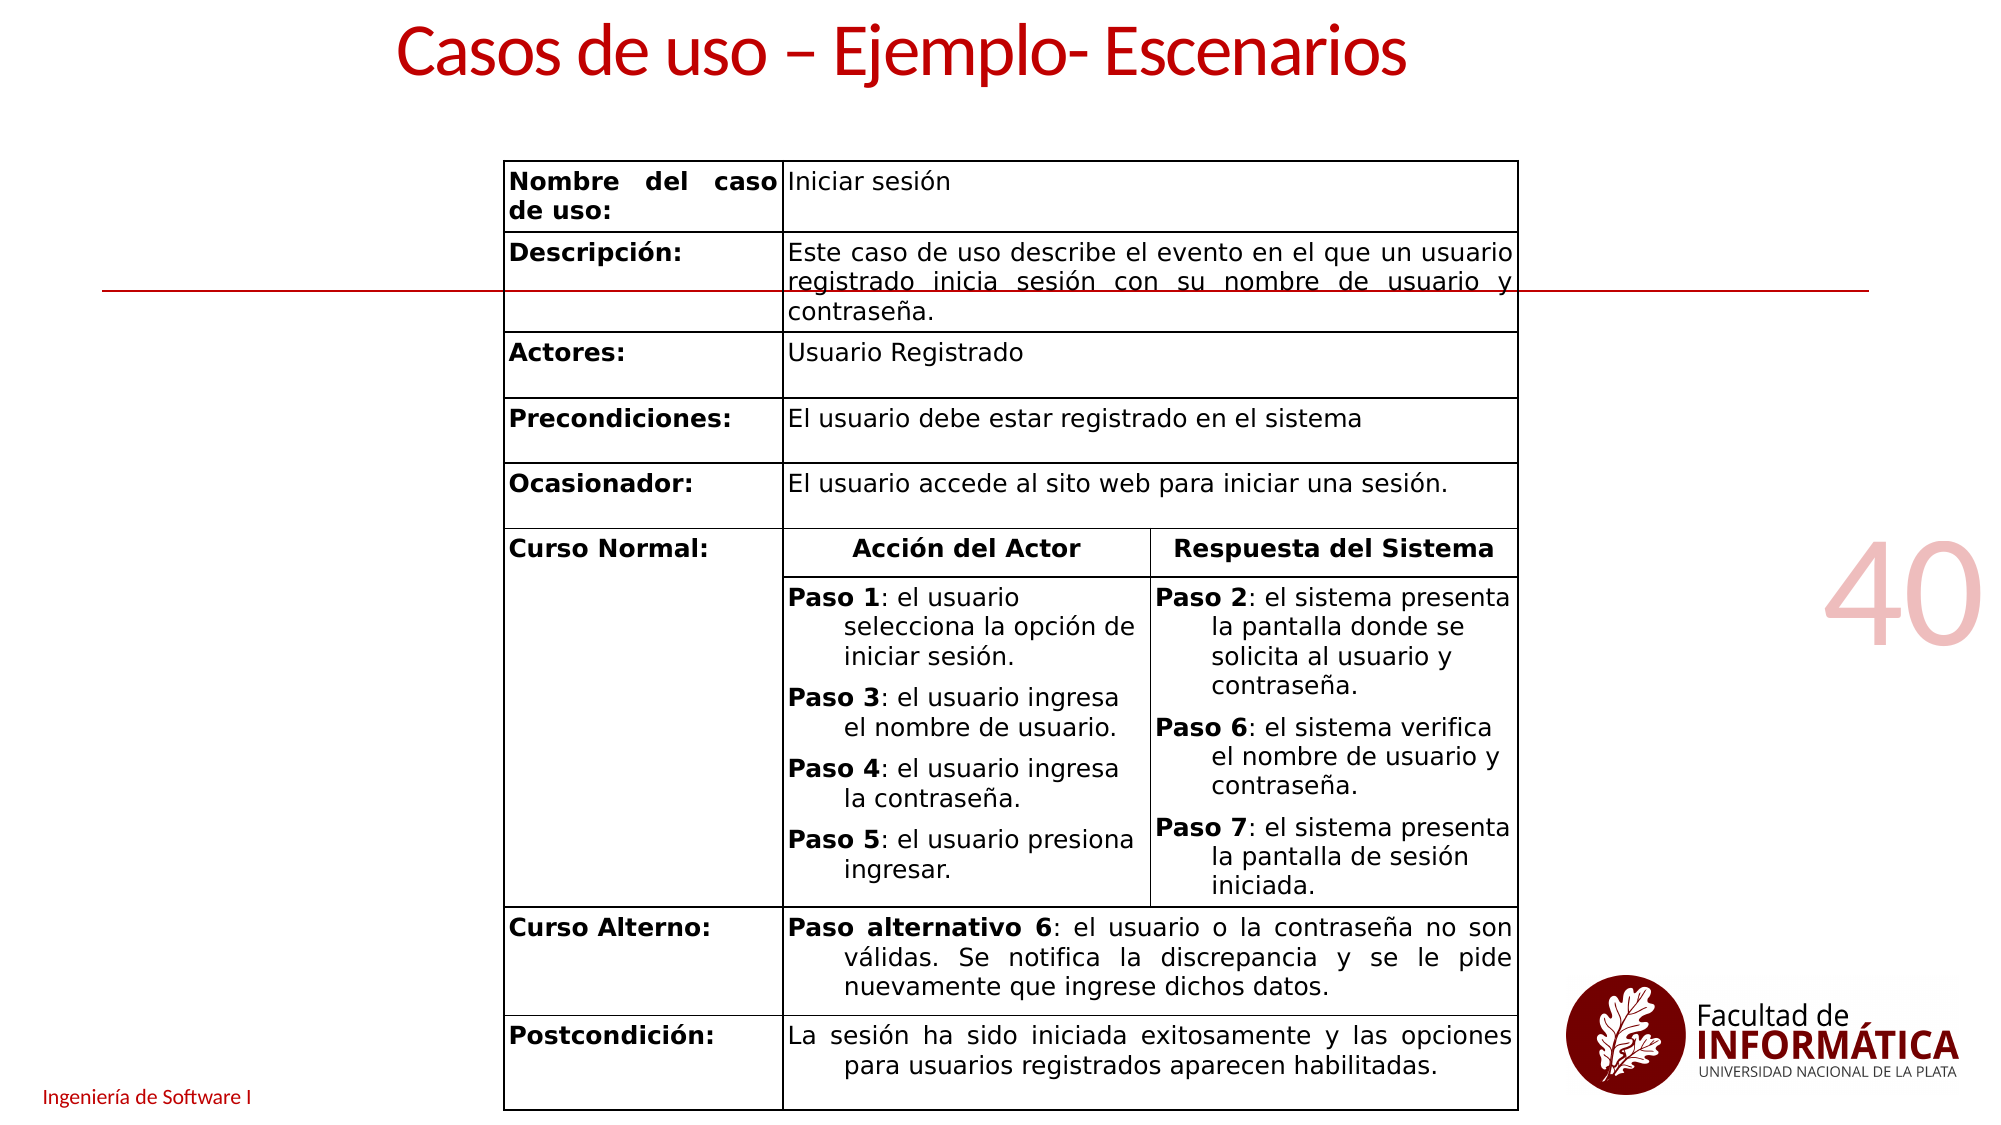

# Casos de uso – Ejemplo- Escenarios
| Nombre del caso de uso: | Iniciar sesión |  |
| --- | --- | --- |
| Descripción: | Este caso de uso describe el evento en el que un usuario registrado inicia sesión con su nombre de usuario y contraseña. |  |
| Actores: | Usuario Registrado |  |
| Precondiciones: | El usuario debe estar registrado en el sistema |  |
| Ocasionador: | El usuario accede al sito web para iniciar una sesión. |  |
| Curso Normal: | Acción del Actor | Respuesta del Sistema |
|  | Paso 1: el usuario selecciona la opción de iniciar sesión. Paso 3: el usuario ingresa el nombre de usuario. Paso 4: el usuario ingresa la contraseña. Paso 5: el usuario presiona ingresar. | Paso 2: el sistema presenta la pantalla donde se solicita al usuario y contraseña. Paso 6: el sistema verifica el nombre de usuario y contraseña. Paso 7: el sistema presenta la pantalla de sesión iniciada. |
| Curso Alterno: | Paso alternativo 6: el usuario o la contraseña no son válidas. Se notifica la discrepancia y se le pide nuevamente que ingrese dichos datos. |  |
| Postcondición: | La sesión ha sido iniciada exitosamente y las opciones para usuarios registrados aparecen habilitadas. |  |
40
Ingeniería de Software I